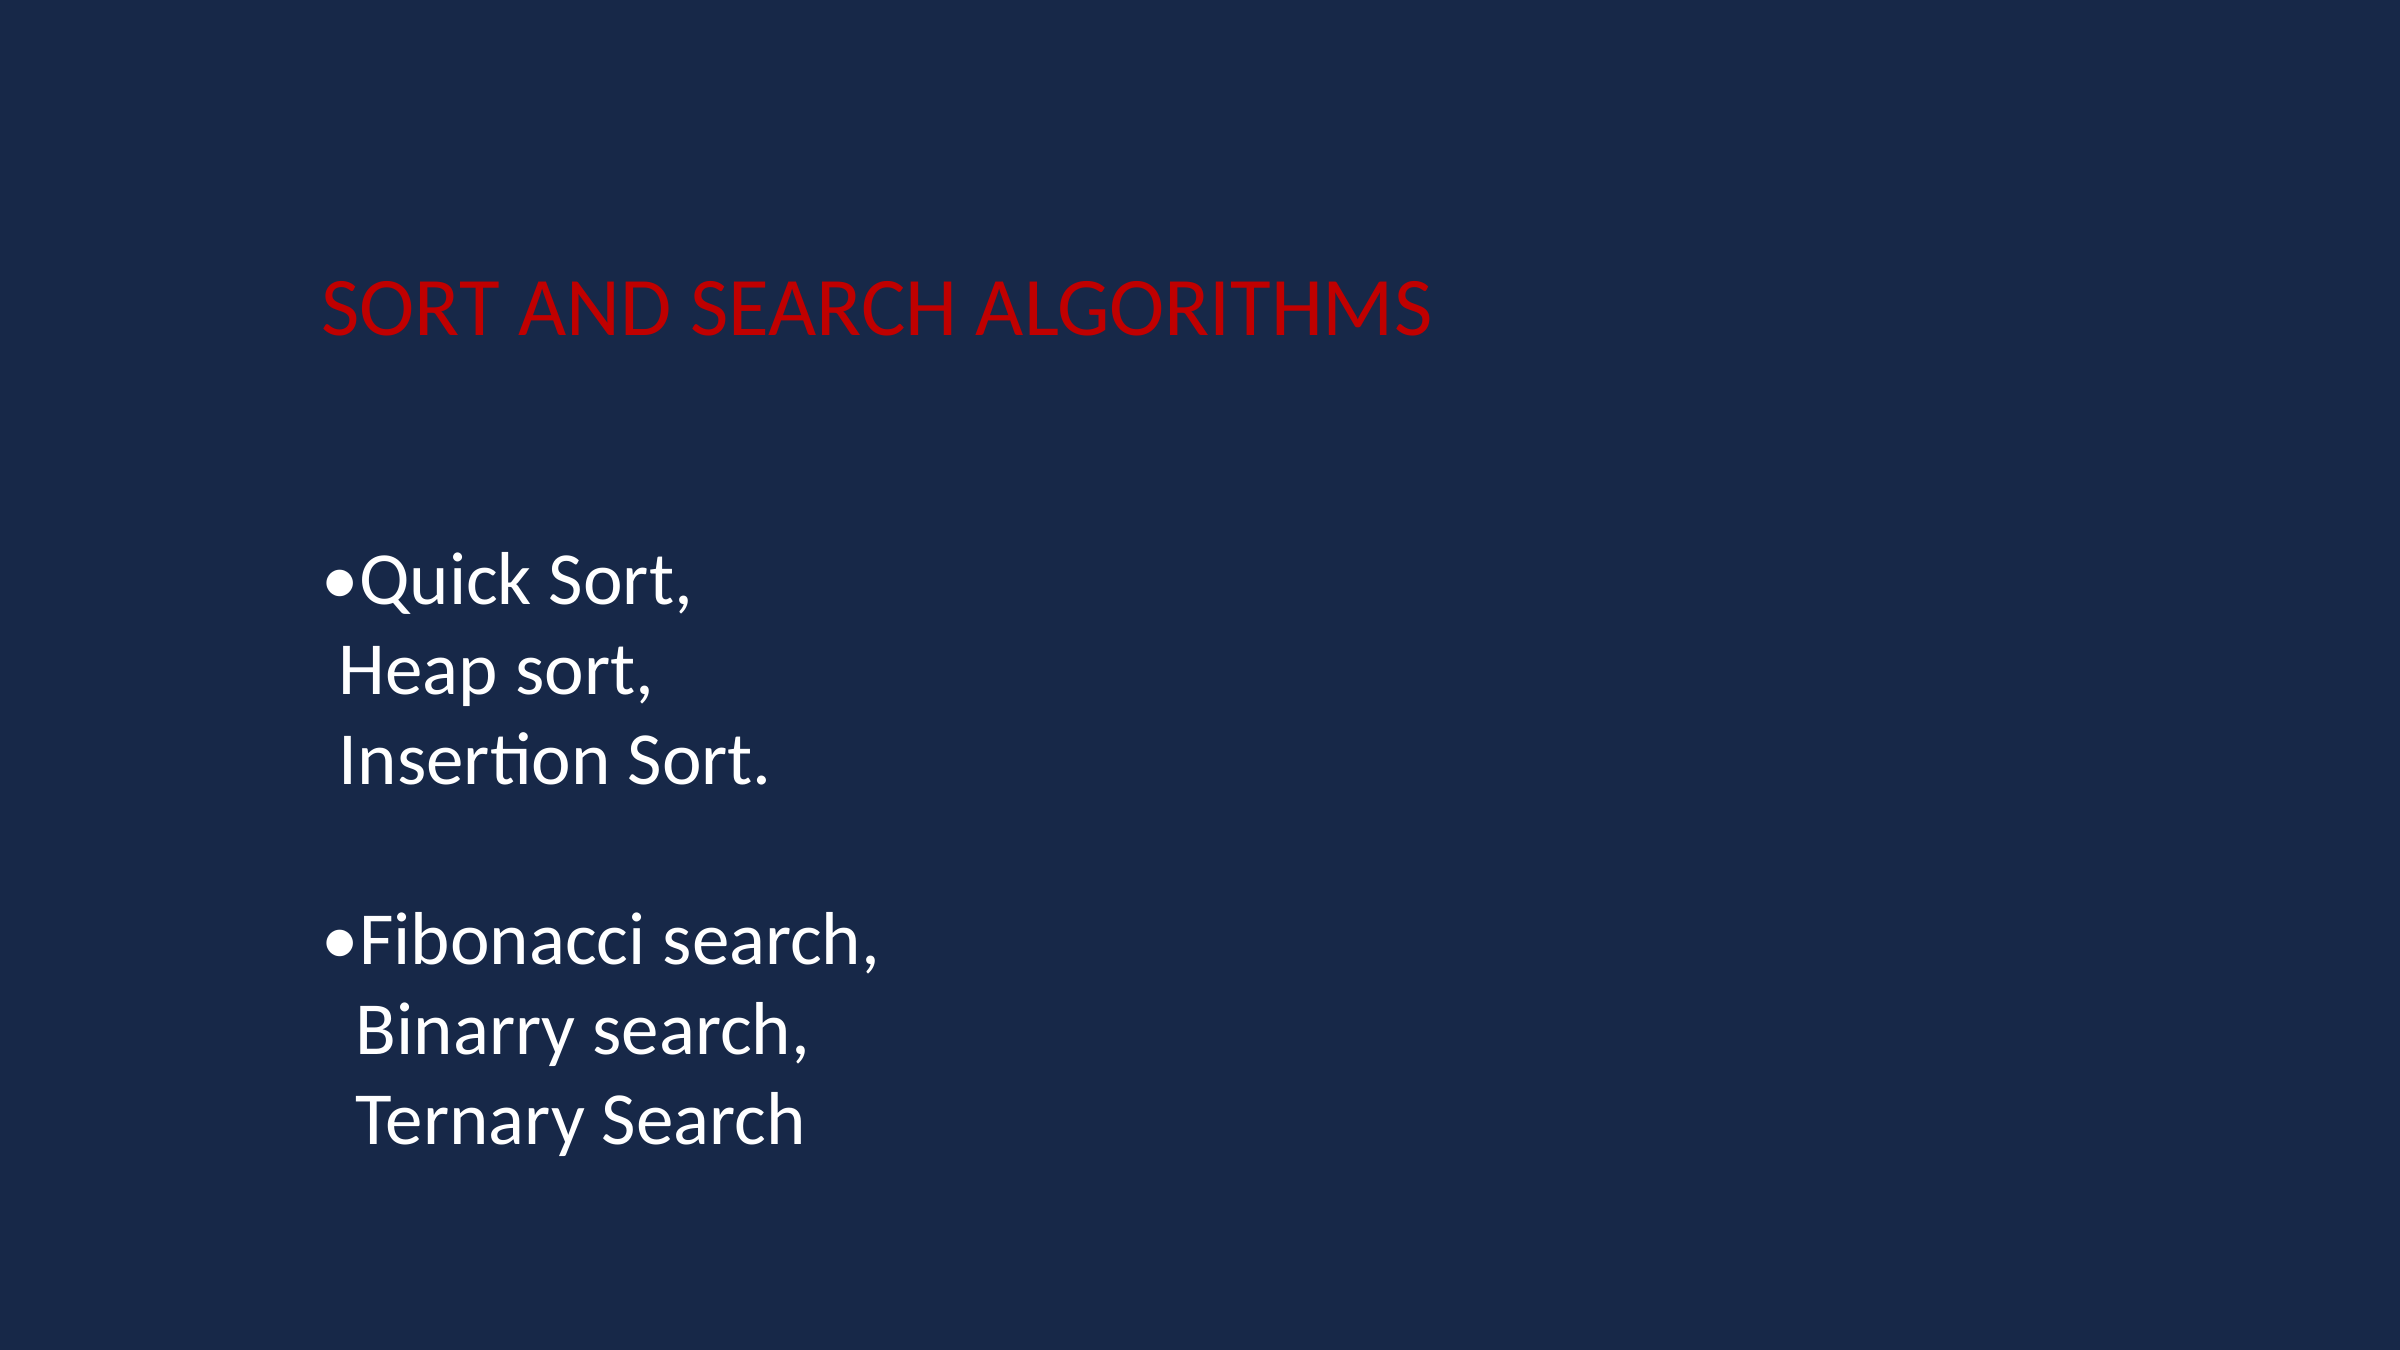

SORT AND SEARCH ALGORITHMS
•Quick Sort,
 Heap sort,
 Insertion Sort.

•Fibonacci search,
  Binarry search,
  Ternary Search